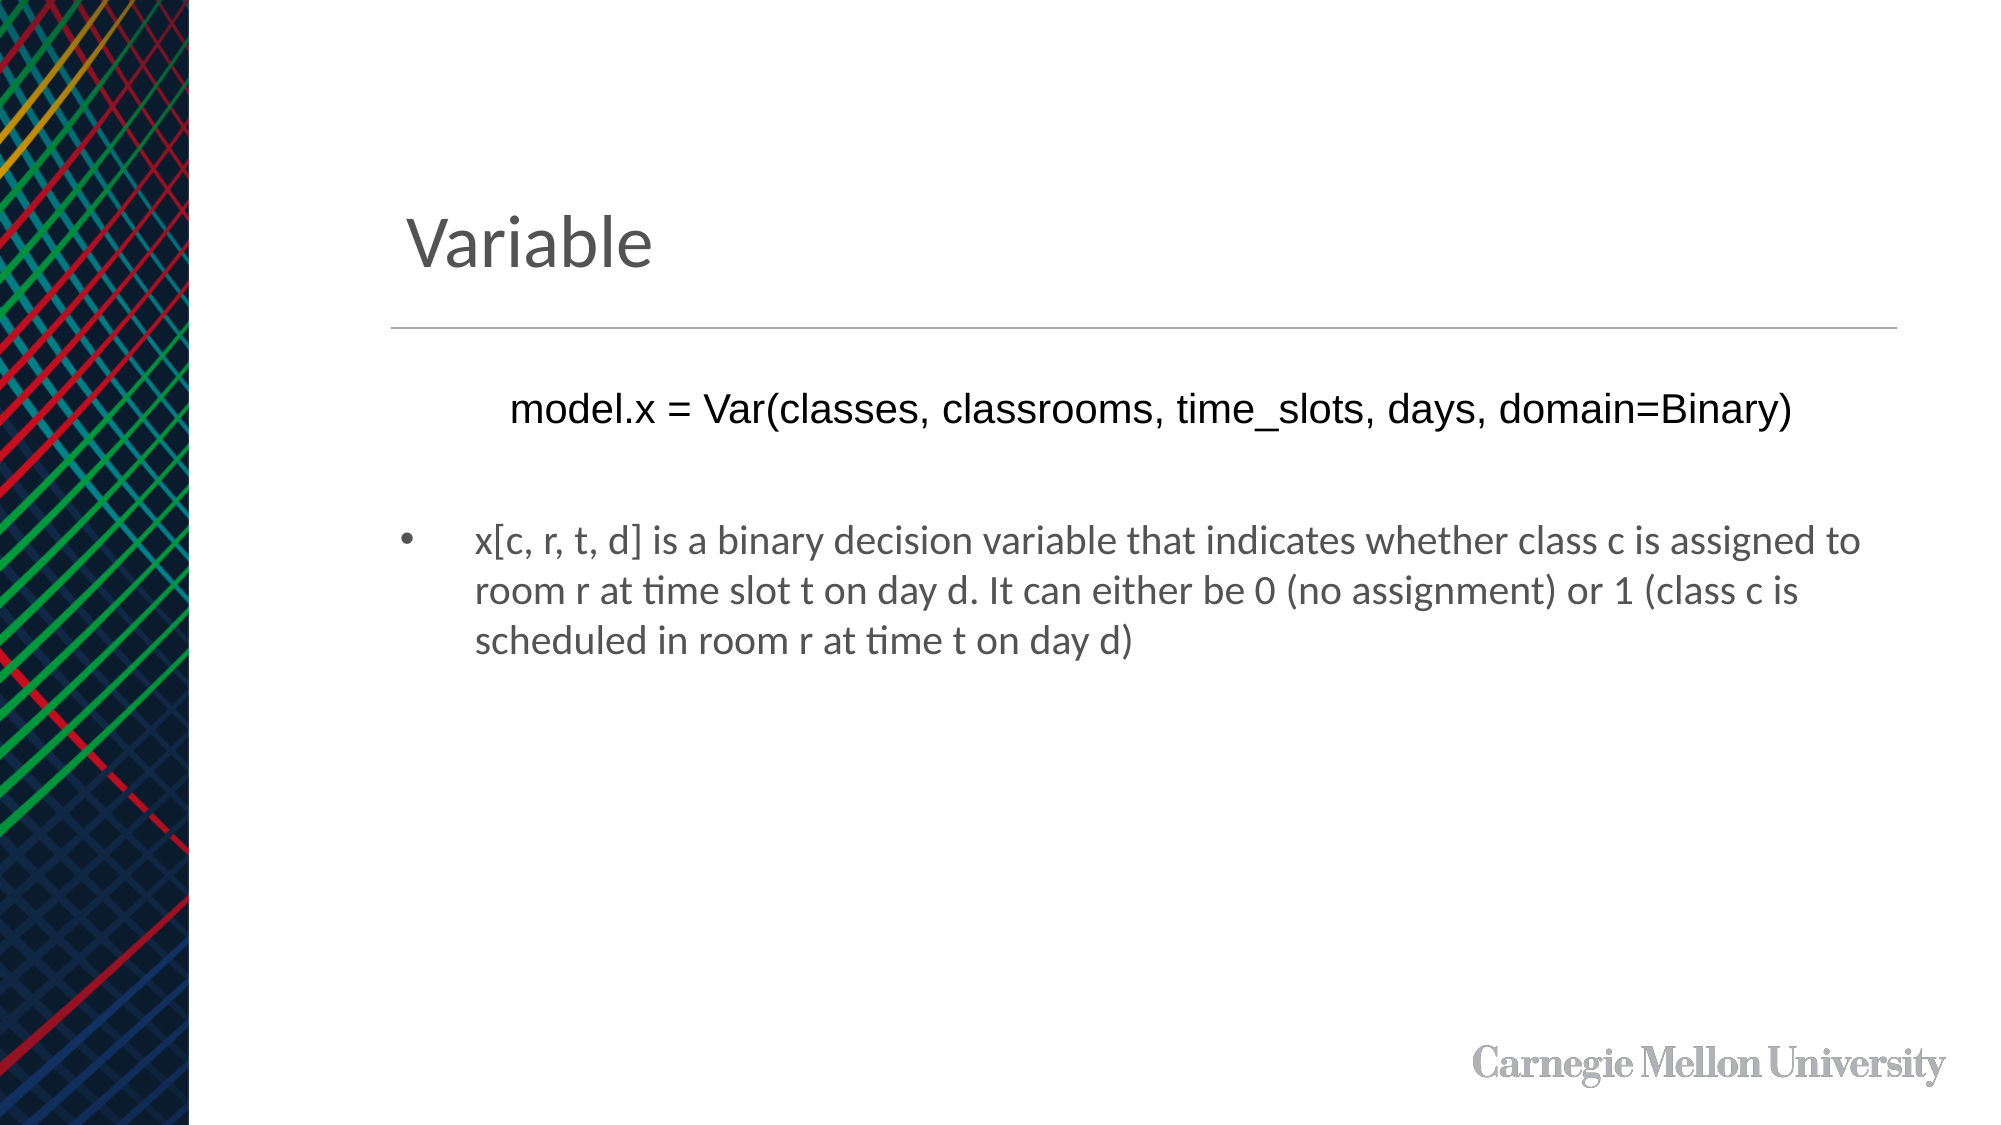

Variable
model.x = Var(classes, classrooms, time_slots, days, domain=Binary)

x[c, r, t, d] is a binary decision variable that indicates whether class c is assigned to room r at time slot t on day d. It can either be 0 (no assignment) or 1 (class c is scheduled in room r at time t on day d)